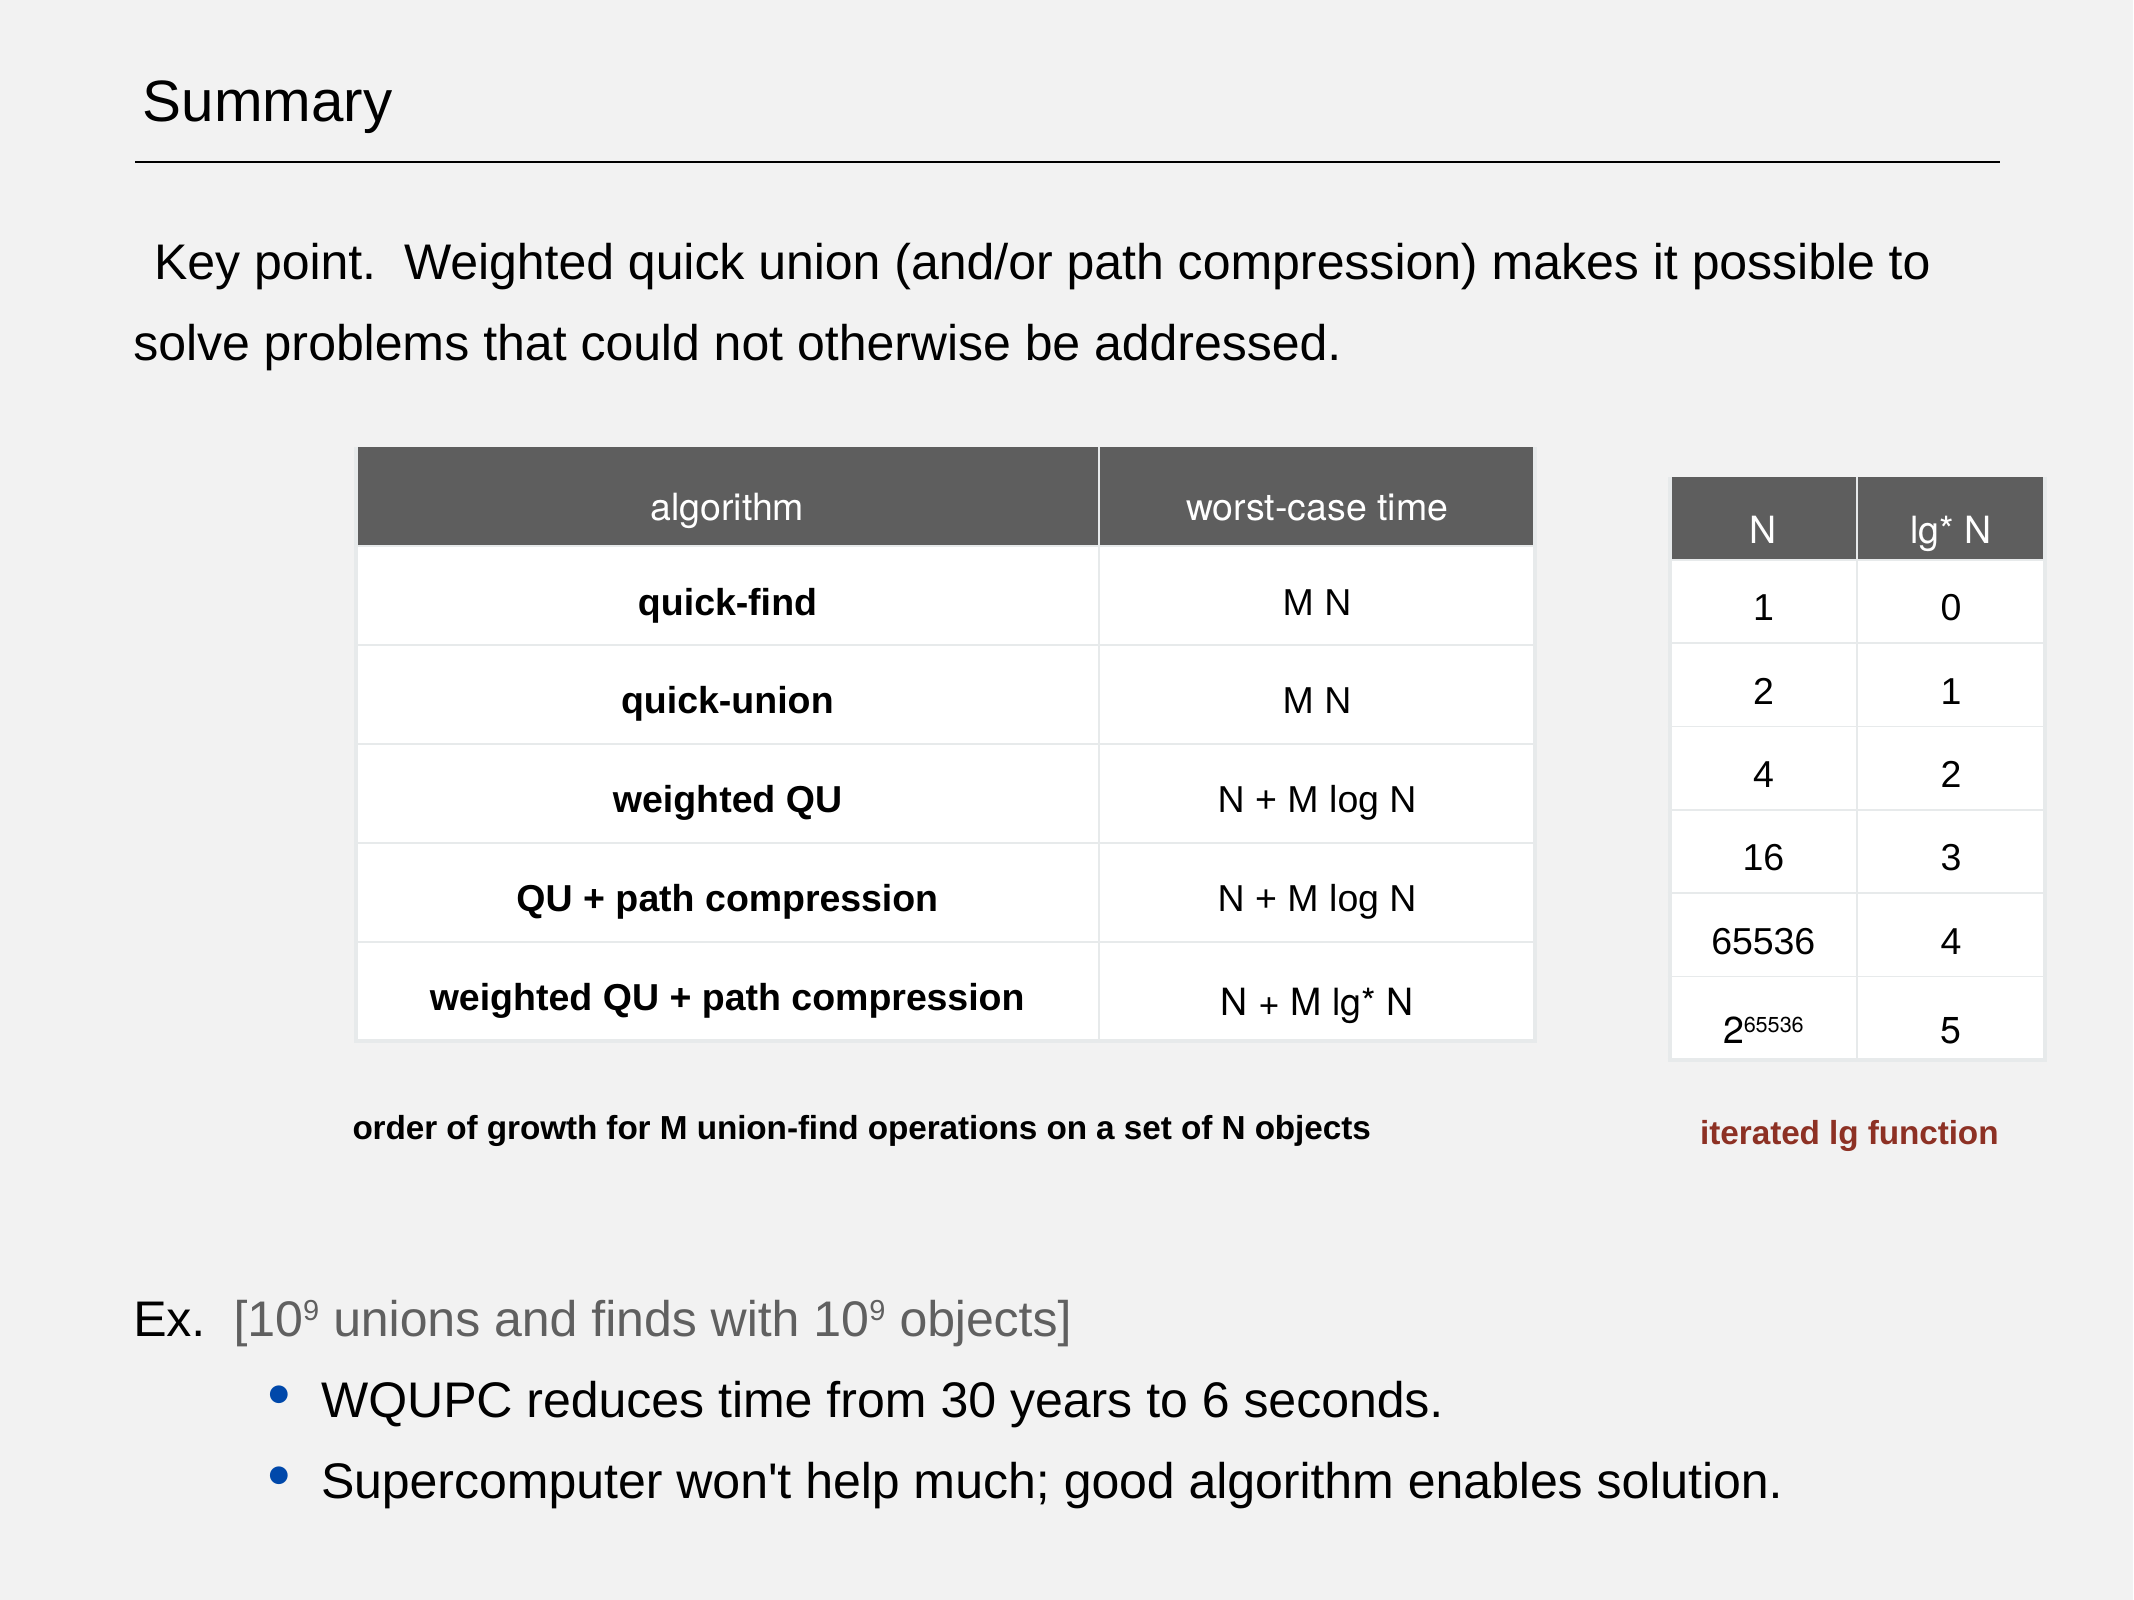

# Summary
Key point.  Weighted quick union (and/or path compression) makes it possible to solve problems that could not otherwise be addressed.
Ex.  [109 unions and finds with 109 objects]
WQUPC reduces time from 30 years to 6 seconds.
Supercomputer won't help much; good algorithm enables solution.
| algorithm | worst-case time |
| --- | --- |
| quick-find | M N |
| quick-union | M N |
| weighted QU | N + M log N |
| QU + path compression | N + M log N |
| weighted QU + path compression | N + M lg\* N |
| N | lg\* N |
| --- | --- |
| 1 | 0 |
| 2 | 1 |
| 4 | 2 |
| 16 | 3 |
| 65536 | 4 |
| 265536 | 5 |
order of growth for M union-find operations on a set of N objects
iterated lg function
157